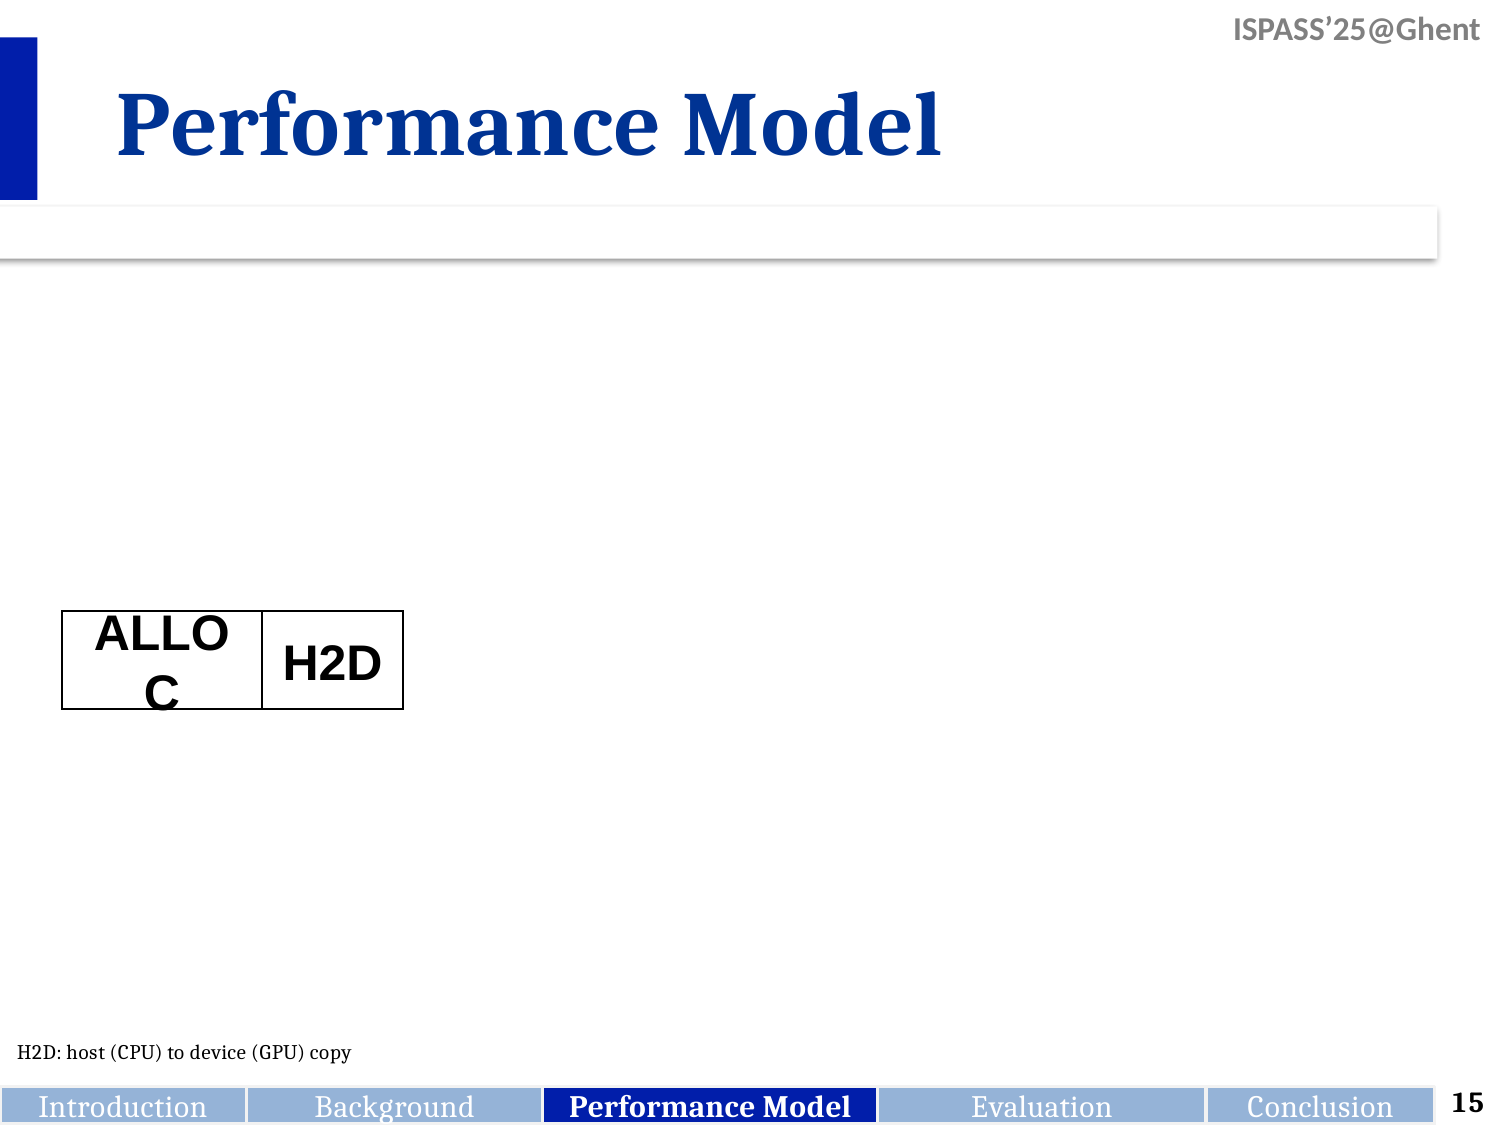

# Performance Model
ALLOC
H2D
H2D: host (CPU) to device (GPU) copy
15
Evaluation
Introduction
Background
Performance Model
Conclusion